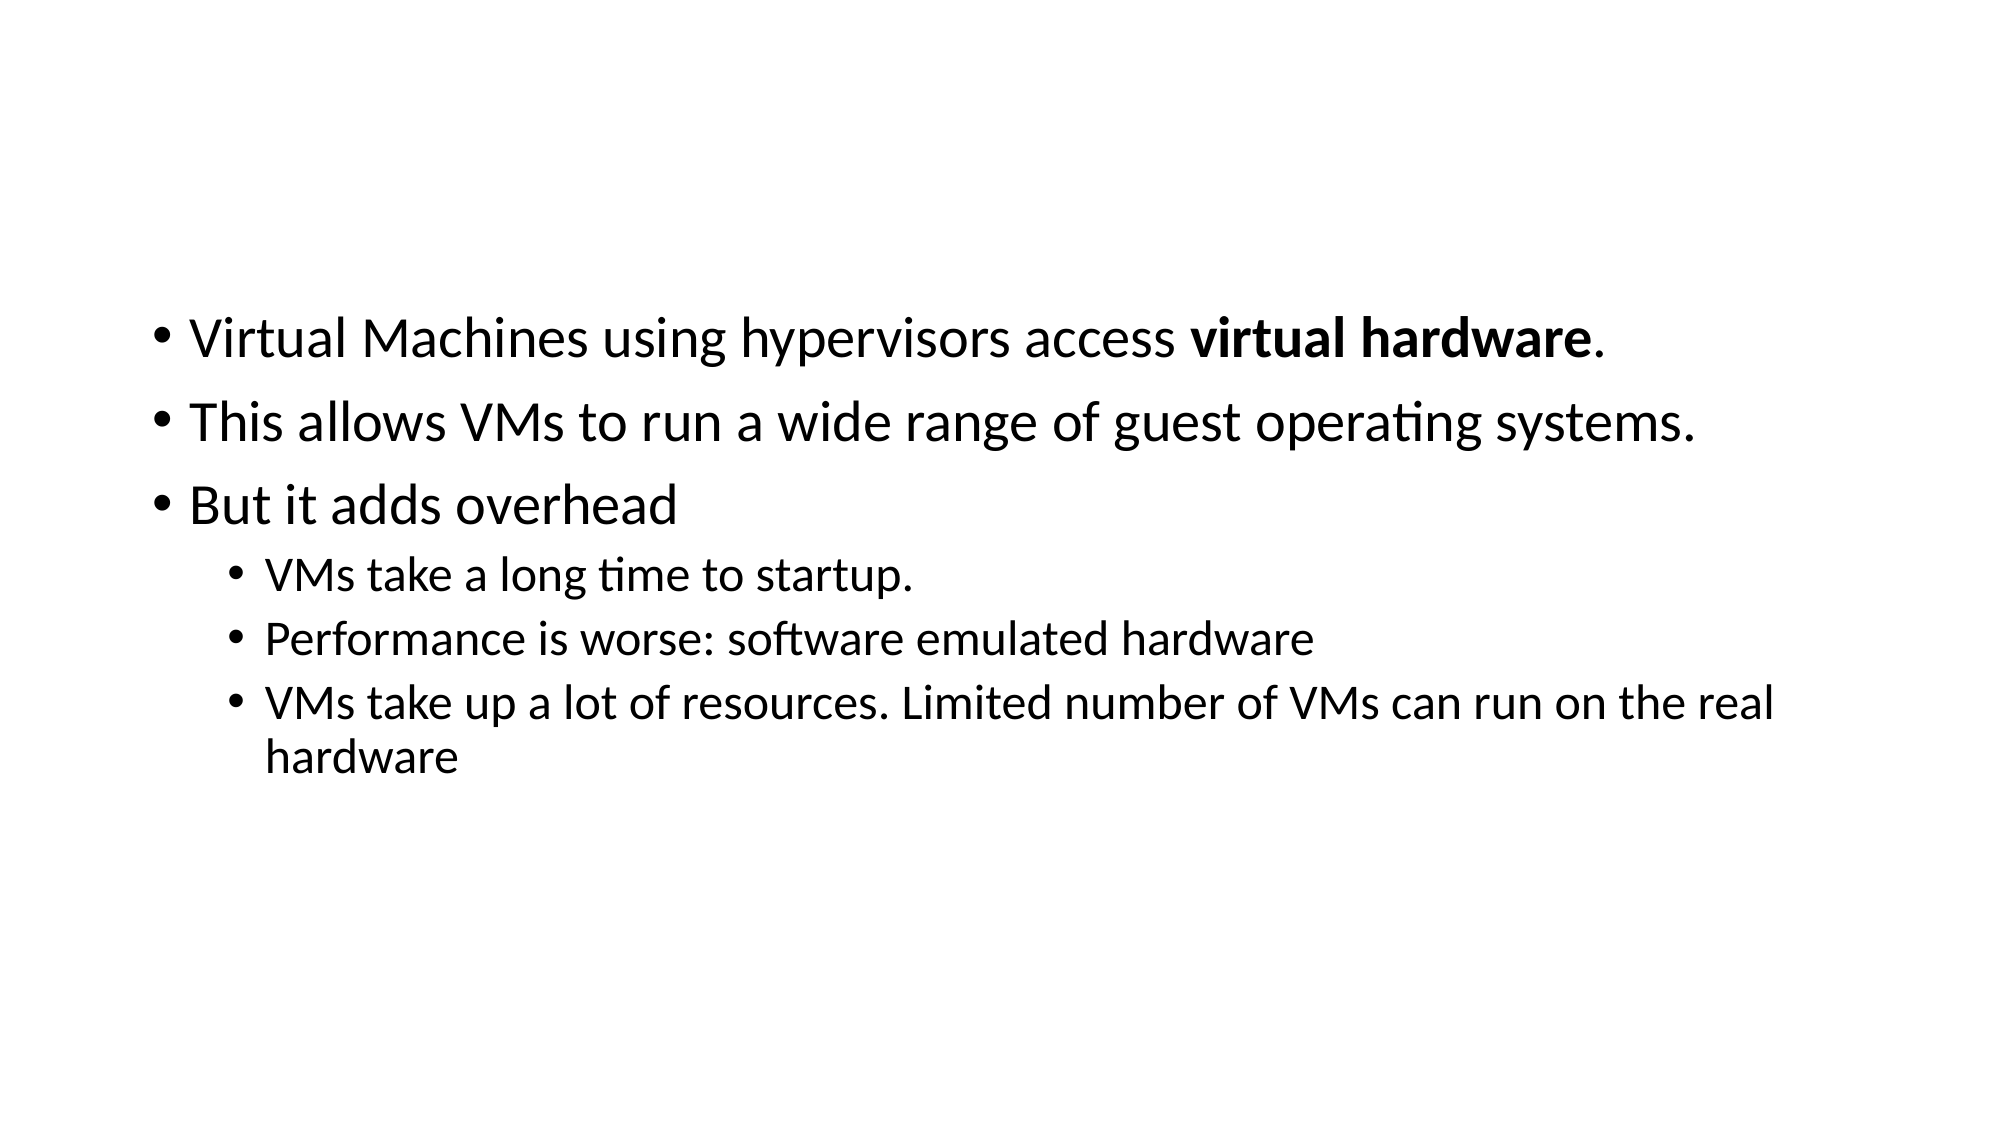

# Drawbacks to Using Hypervisors
Virtual Machines using hypervisors access virtual hardware.
This allows VMs to run a wide range of guest operating systems.
But it adds overhead
VMs take a long time to startup.
Performance is worse: software emulated hardware
VMs take up a lot of resources. Limited number of VMs can run on the real hardware